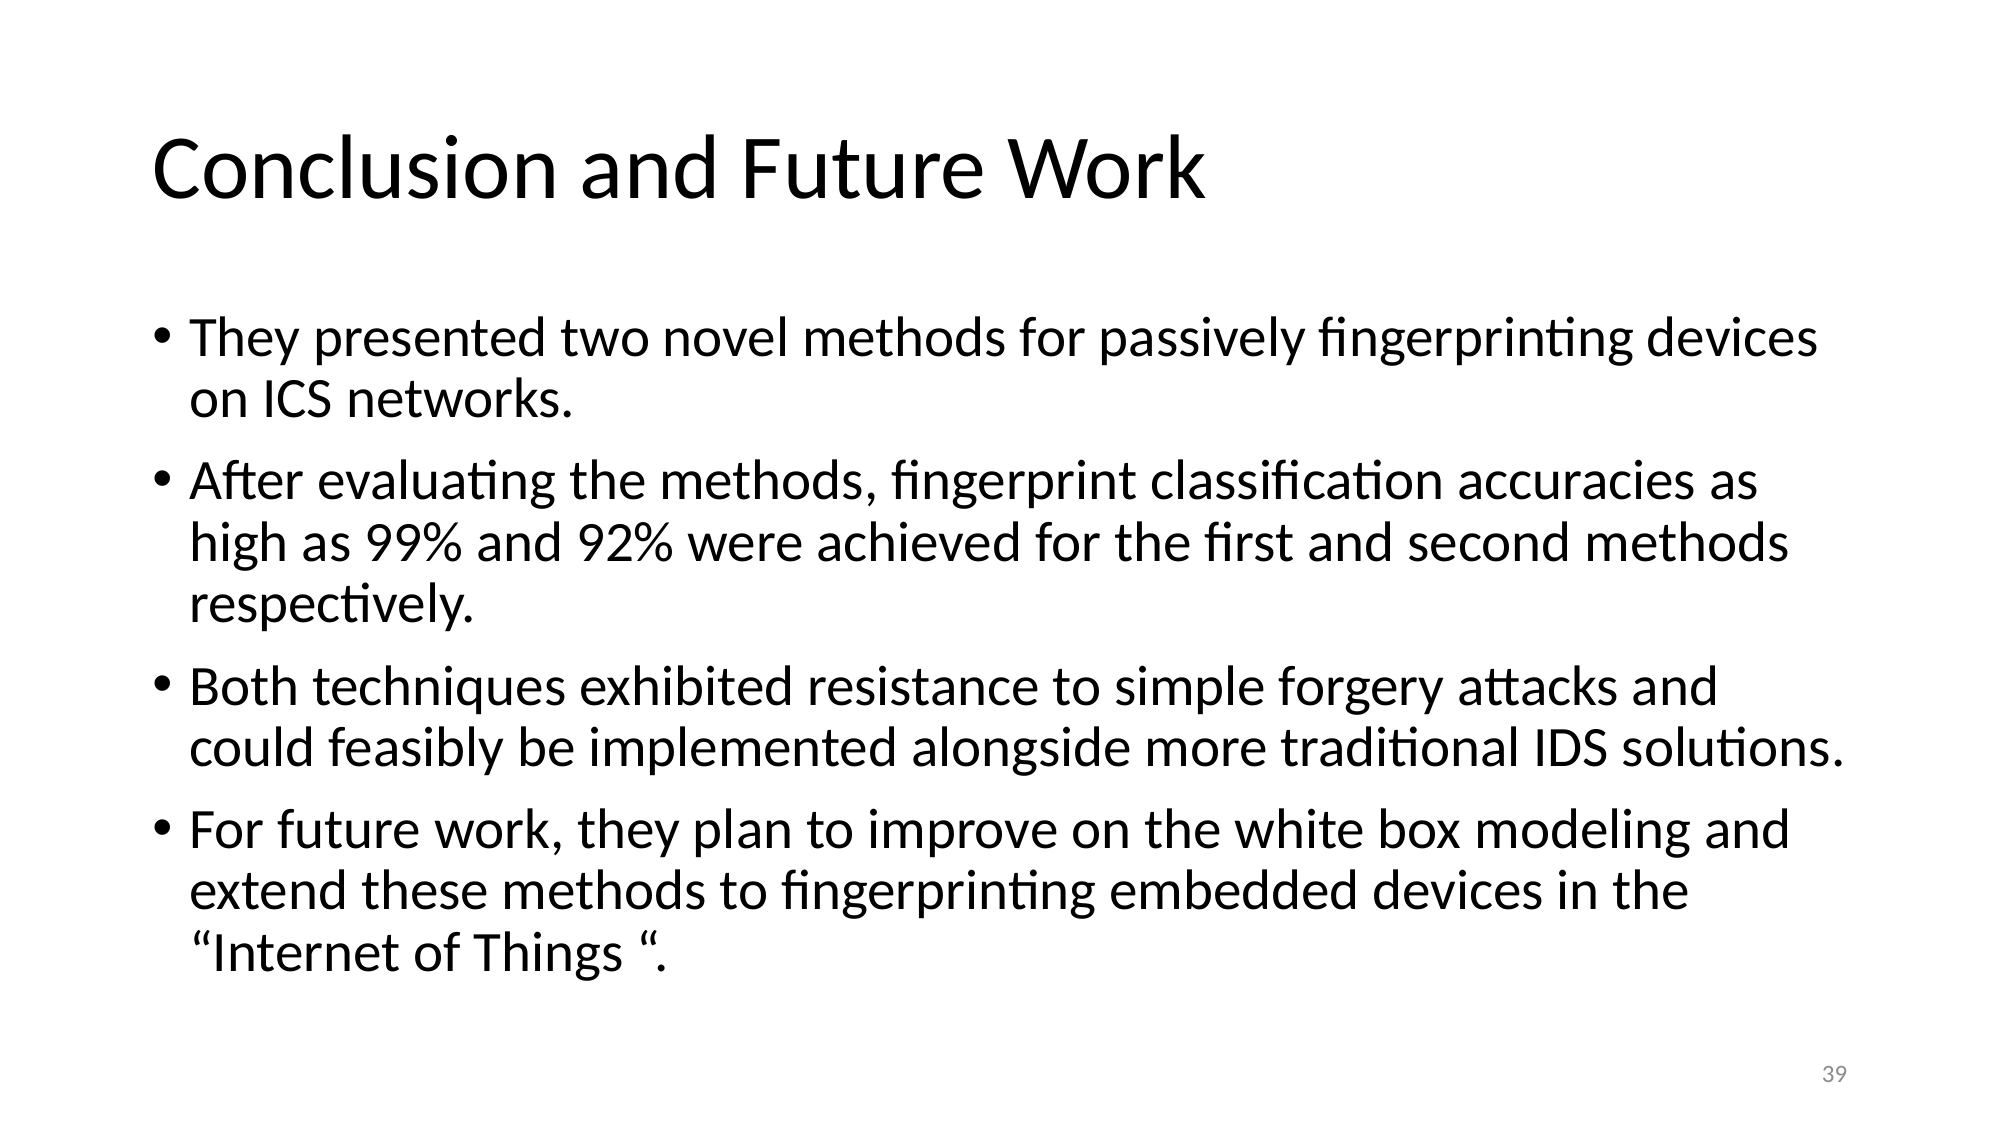

# Conclusion and Future Work
They presented two novel methods for passively fingerprinting devices on ICS networks.
After evaluating the methods, fingerprint classification accuracies as high as 99% and 92% were achieved for the first and second methods respectively.
Both techniques exhibited resistance to simple forgery attacks and could feasibly be implemented alongside more traditional IDS solutions.
For future work, they plan to improve on the white box modeling and extend these methods to fingerprinting embedded devices in the “Internet of Things “.
39